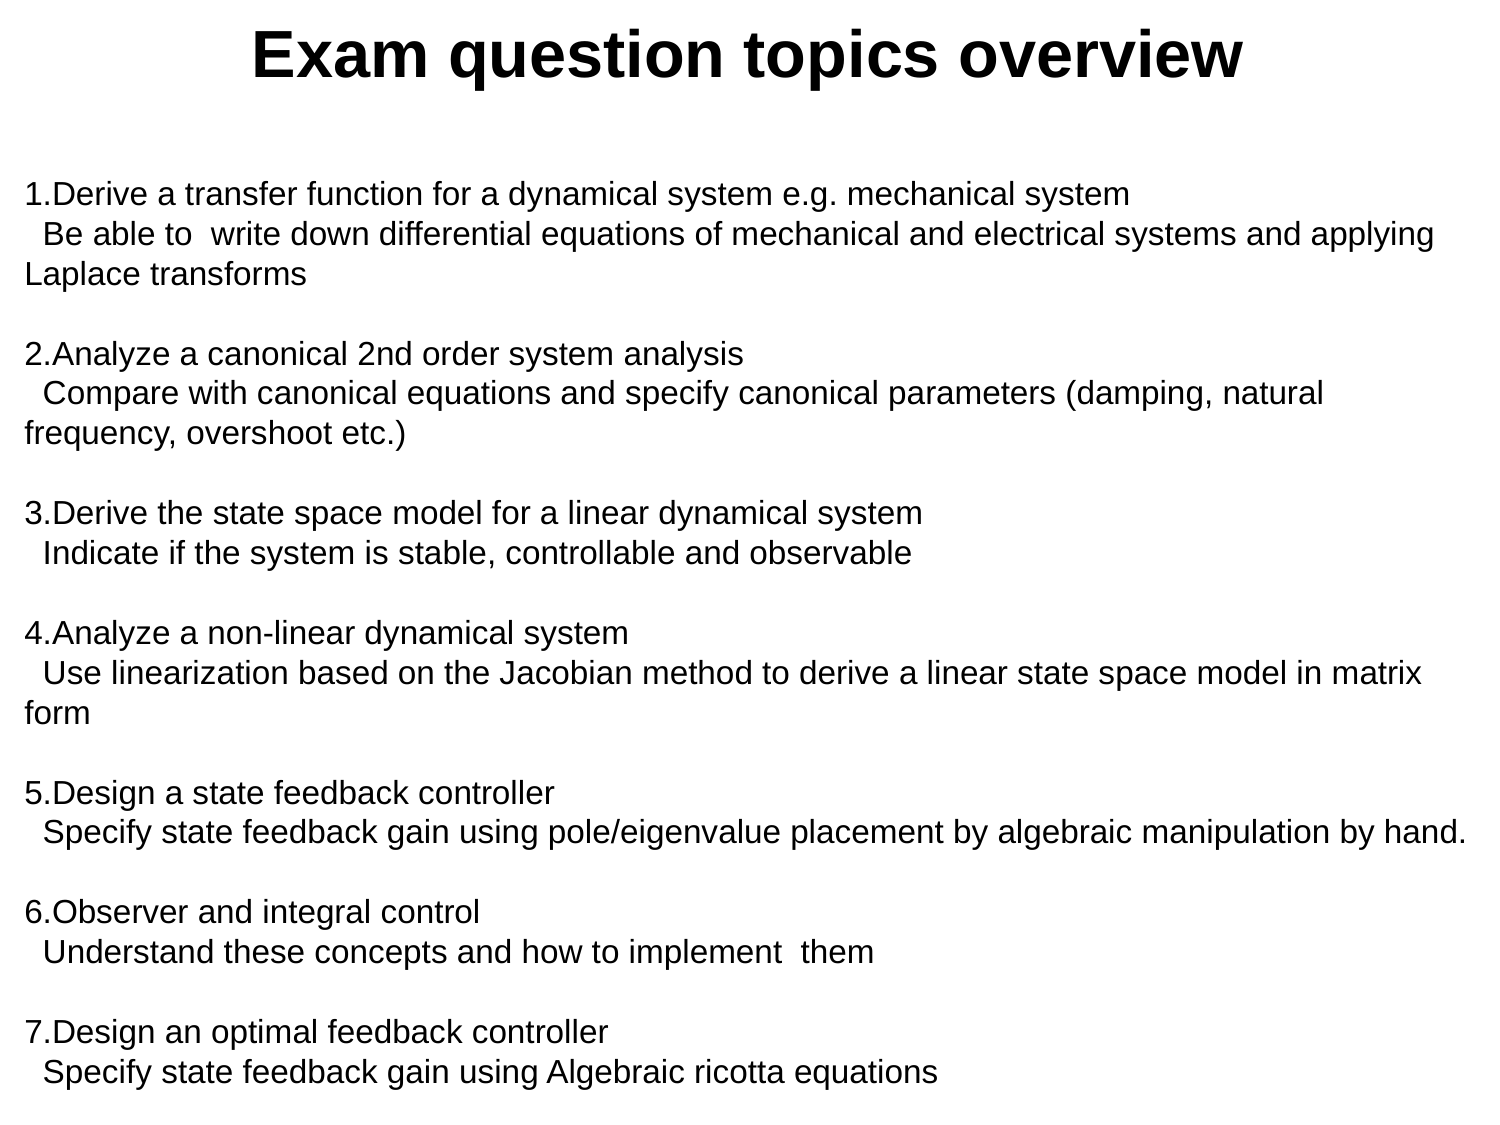

Exam question topics overview
1.Derive a transfer function for a dynamical system e.g. mechanical system
  Be able to  write down differential equations of mechanical and electrical systems and applying Laplace transforms
2.Analyze a canonical 2nd order system analysis
  Compare with canonical equations and specify canonical parameters (damping, natural frequency, overshoot etc.)
3.Derive the state space model for a linear dynamical system
  Indicate if the system is stable, controllable and observable
4.Analyze a non-linear dynamical system
  Use linearization based on the Jacobian method to derive a linear state space model in matrix form
5.Design a state feedback controller
  Specify state feedback gain using pole/eigenvalue placement by algebraic manipulation by hand.
6.Observer and integral control
  Understand these concepts and how to implement  them
7.Design an optimal feedback controller
  Specify state feedback gain using Algebraic ricotta equations